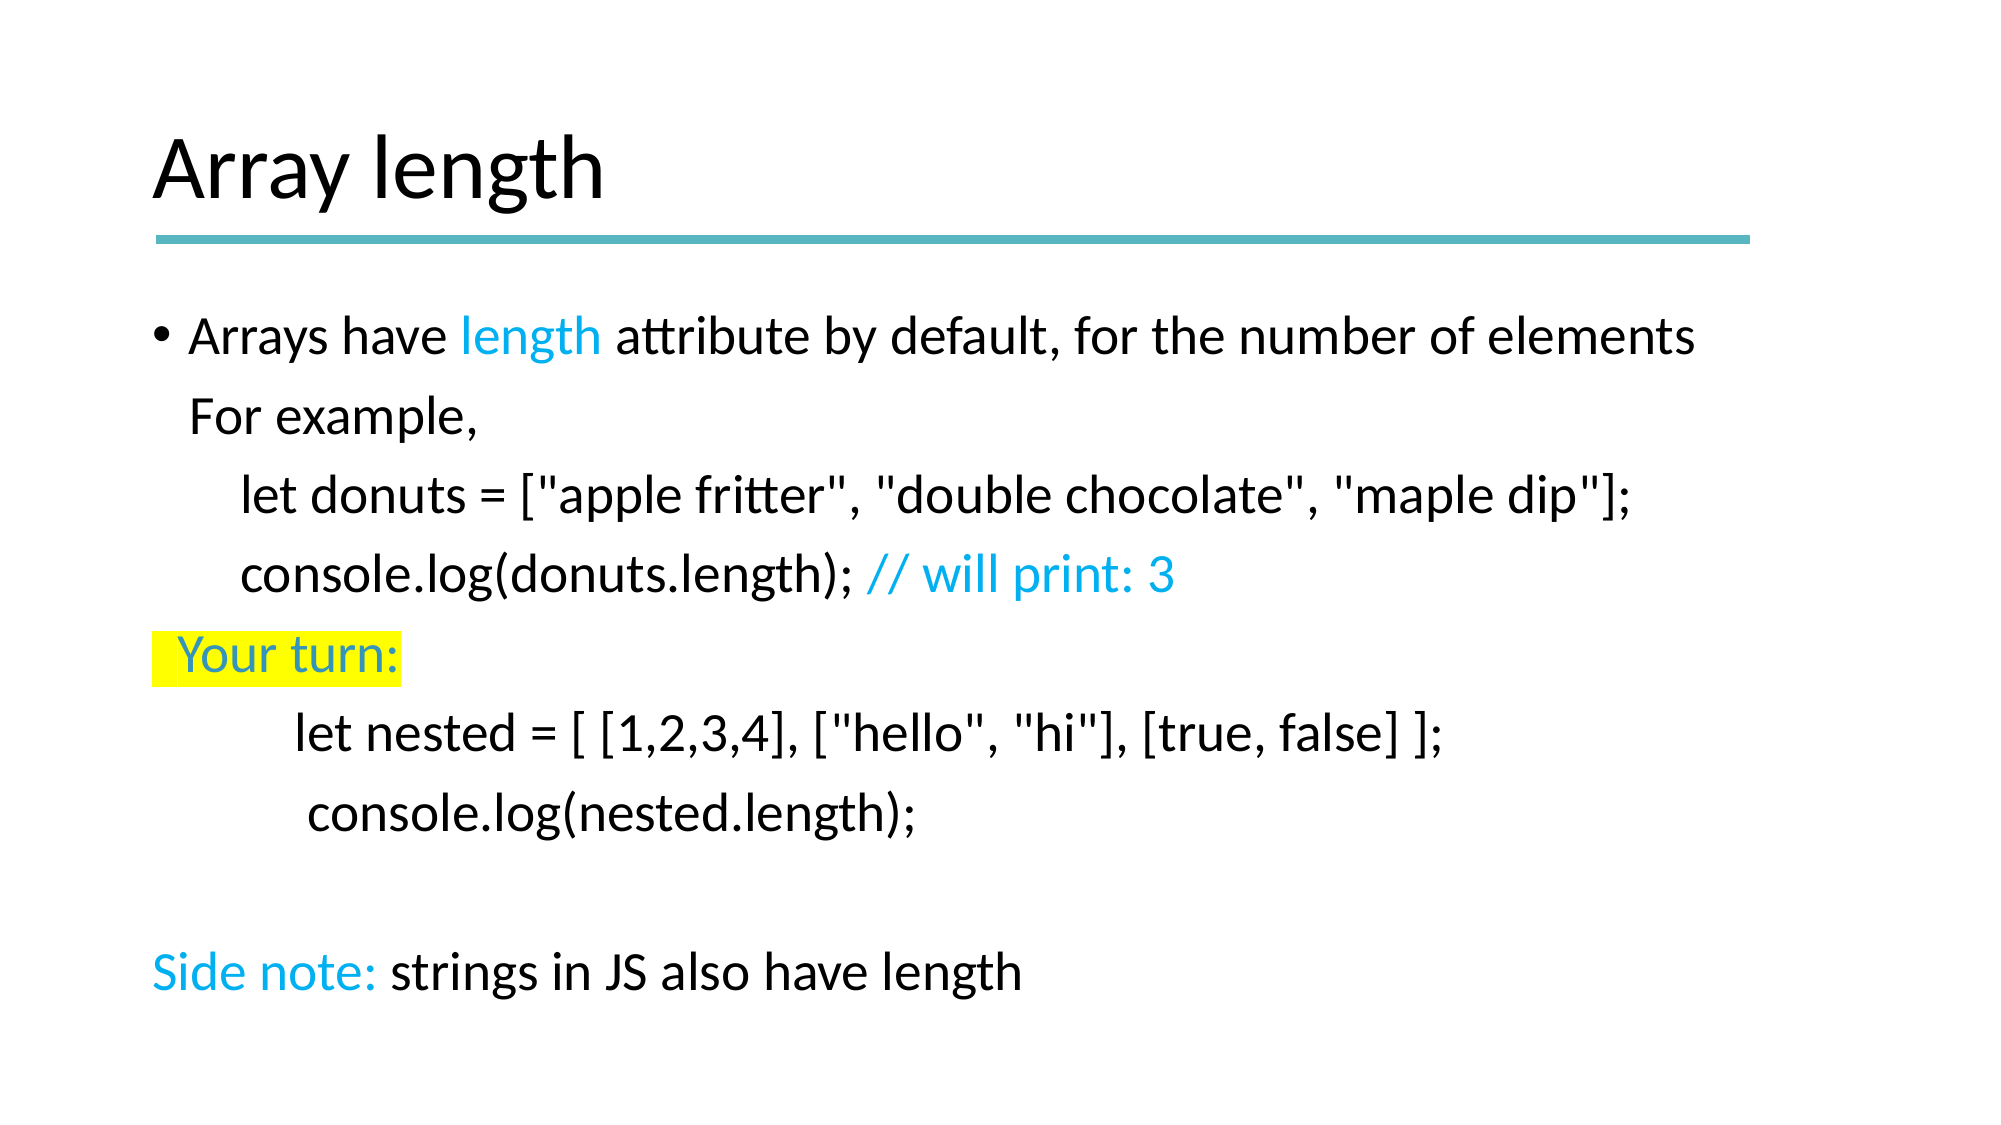

# Array length
Arrays have length attribute by default, for the number of elements
   For example,
       let donuts = ["apple fritter", "double chocolate", "maple dip"];
       console.log(donuts.length); // will print: 3
  Your turn:
	let nested = [ [1,2,3,4], ["hello", "hi"], [true, false] ];
	 console.log(nested.length);

Side note: strings in JS also have length